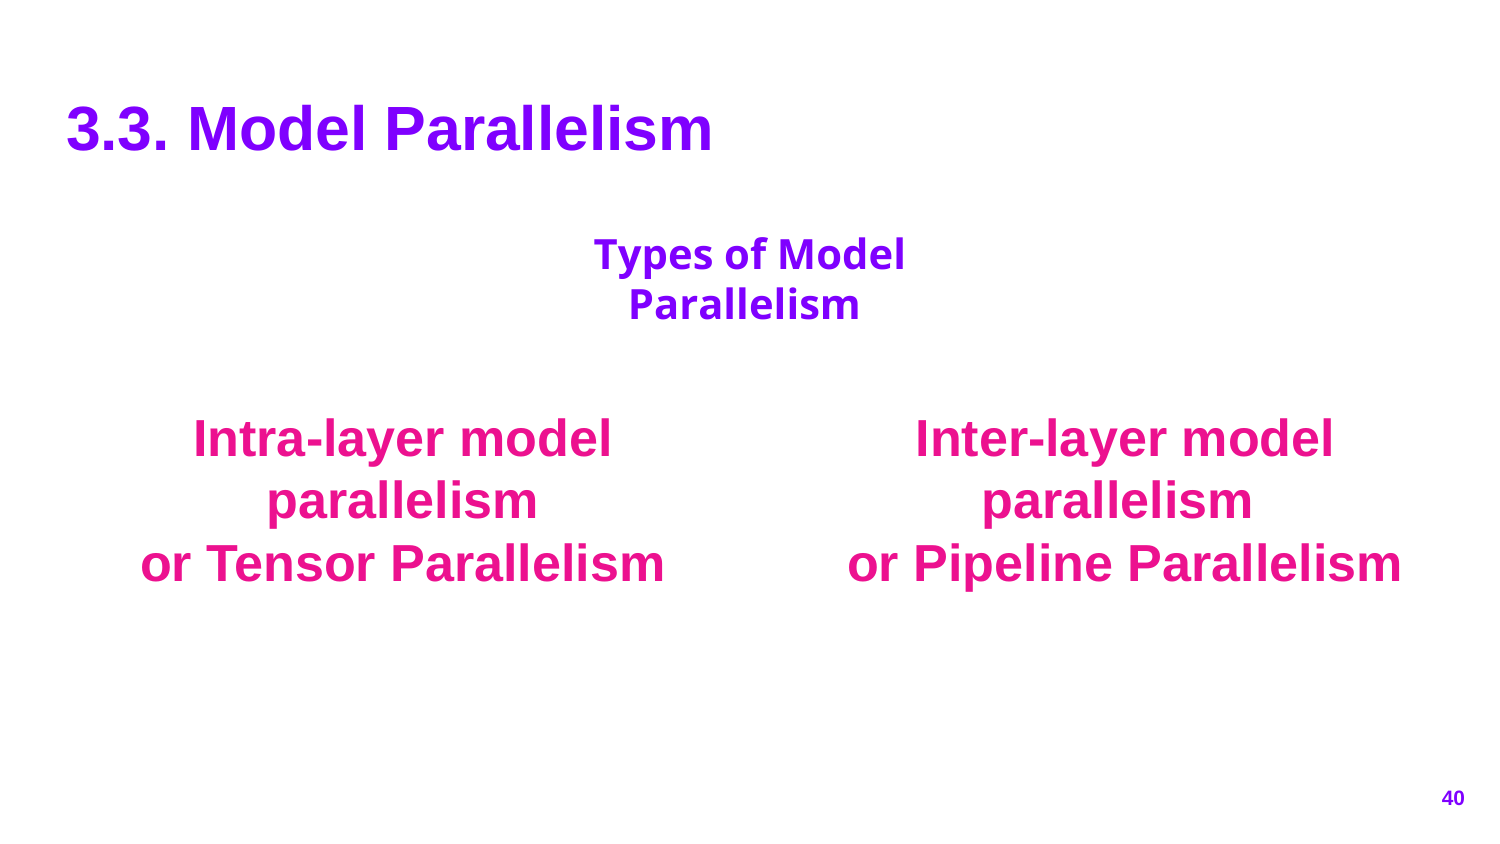

# 3.3. Model Parallelism
Types of Model Parallelism
Intra-layer model parallelism
or Tensor Parallelism
Inter-layer model parallelism
or Pipeline Parallelism
40